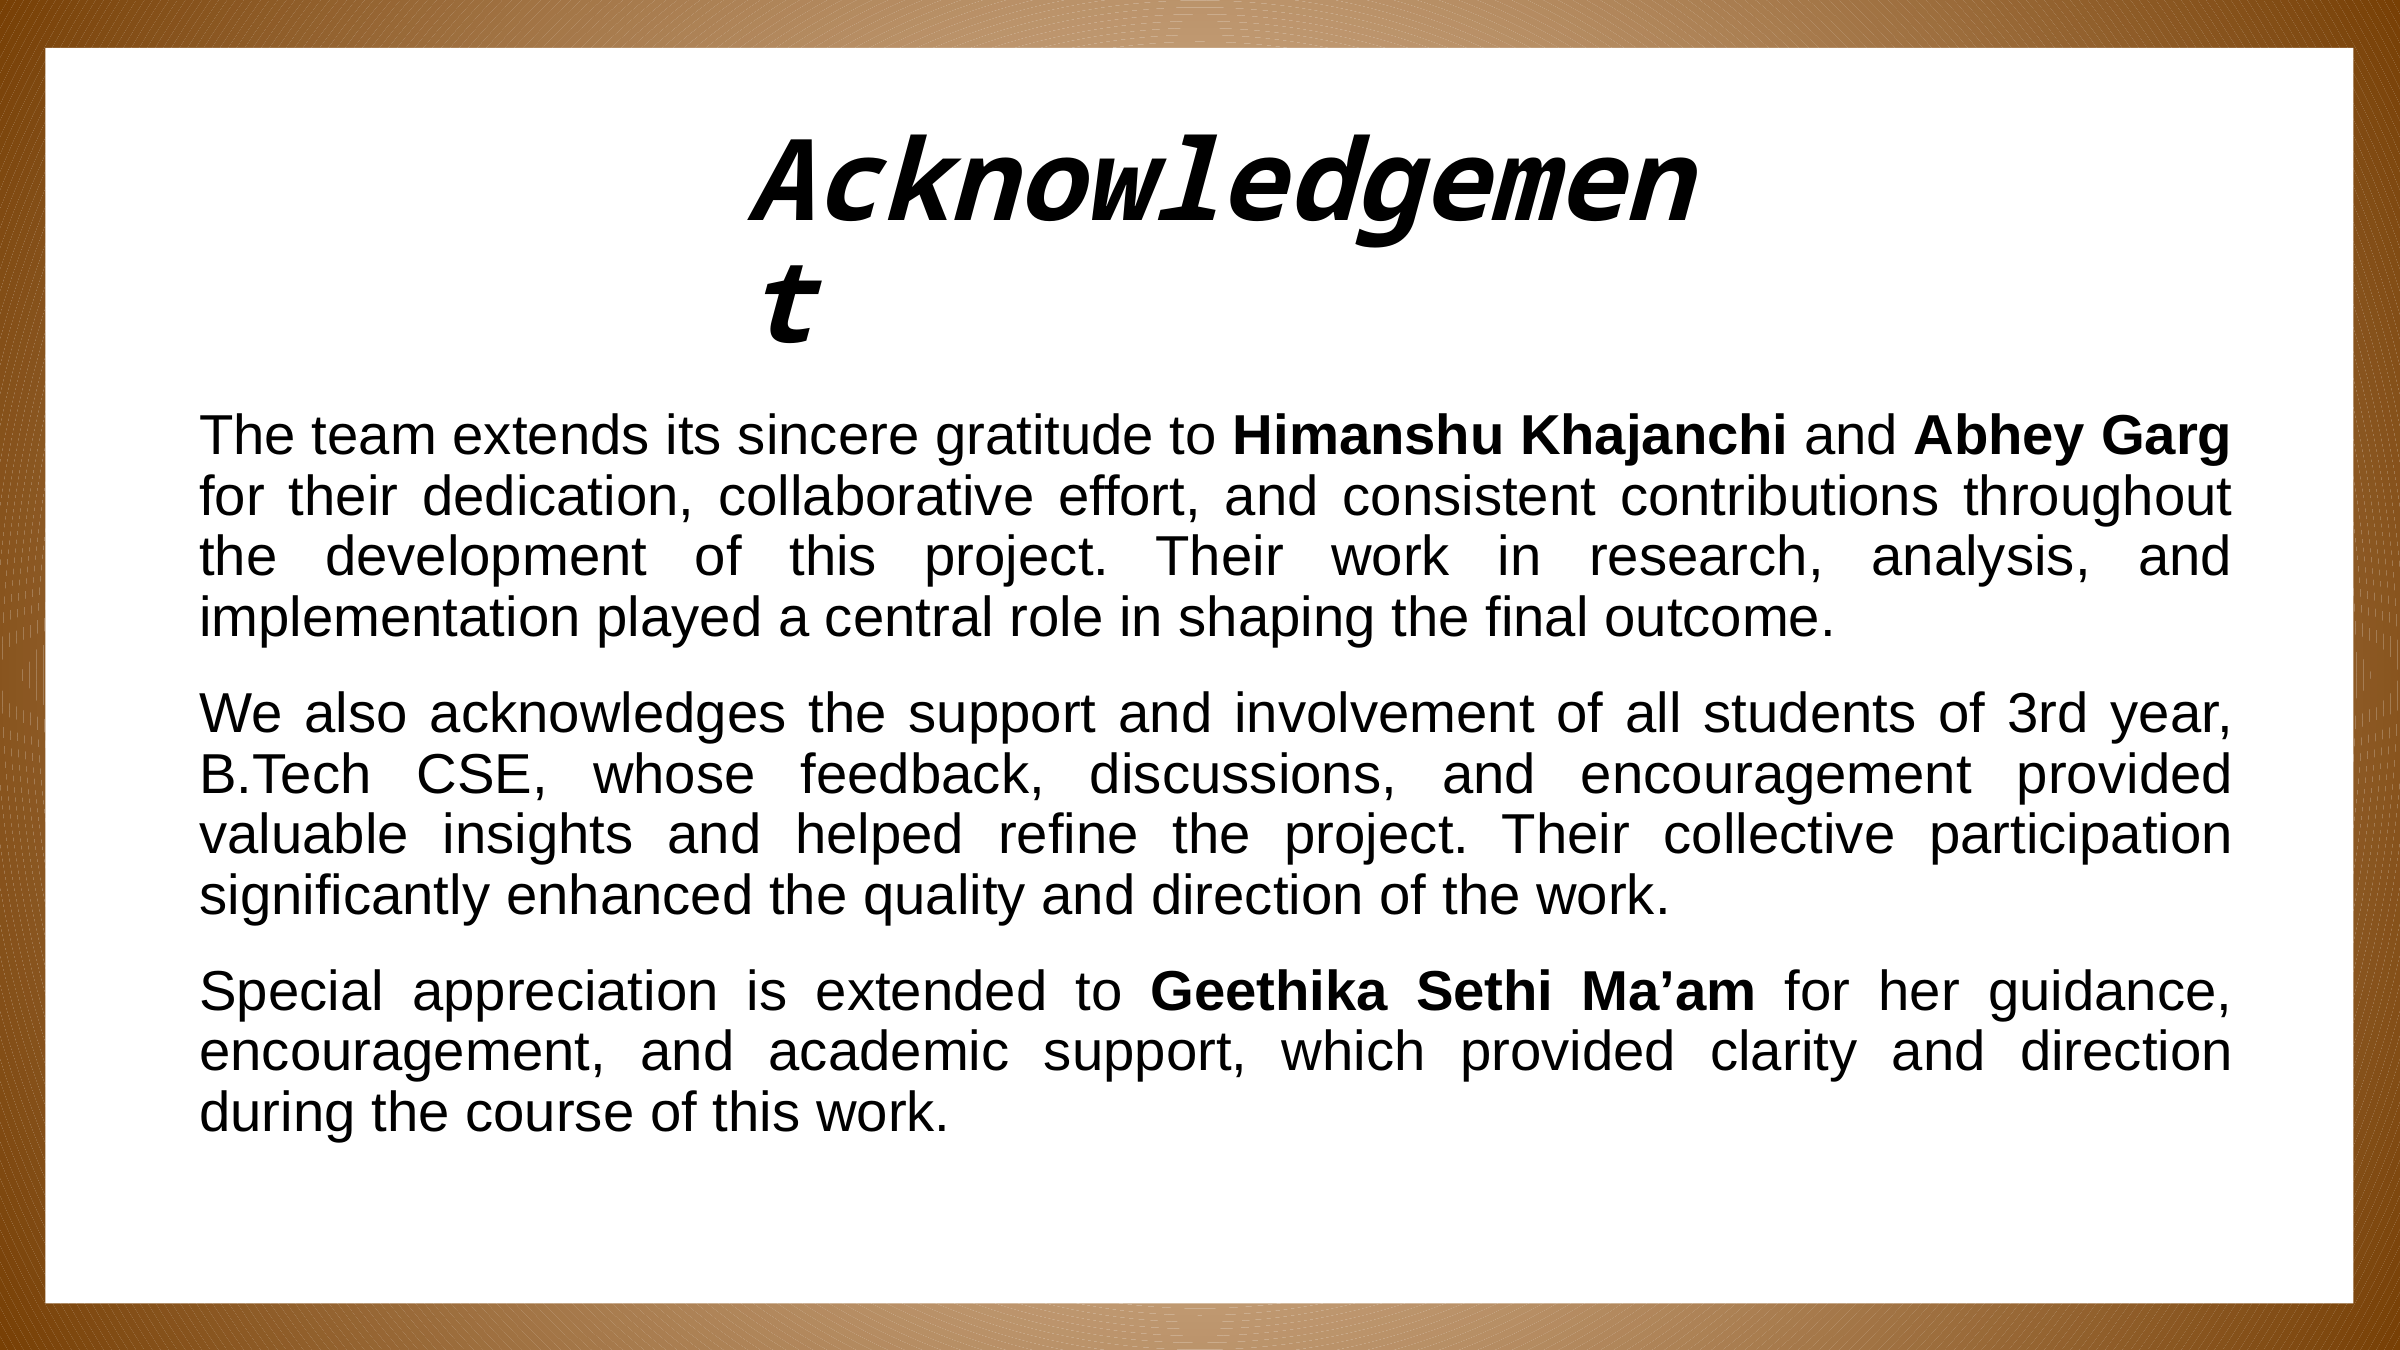

# Acknowledgement
The team extends its sincere gratitude to Himanshu Khajanchi and Abhey Garg for their dedication, collaborative effort, and consistent contributions throughout the development of this project. Their work in research, analysis, and implementation played a central role in shaping the final outcome.
We also acknowledges the support and involvement of all students of 3rd year, B.Tech CSE, whose feedback, discussions, and encouragement provided valuable insights and helped refine the project. Their collective participation significantly enhanced the quality and direction of the work.
Special appreciation is extended to Geethika Sethi Ma’am for her guidance, encouragement, and academic support, which provided clarity and direction during the course of this work.